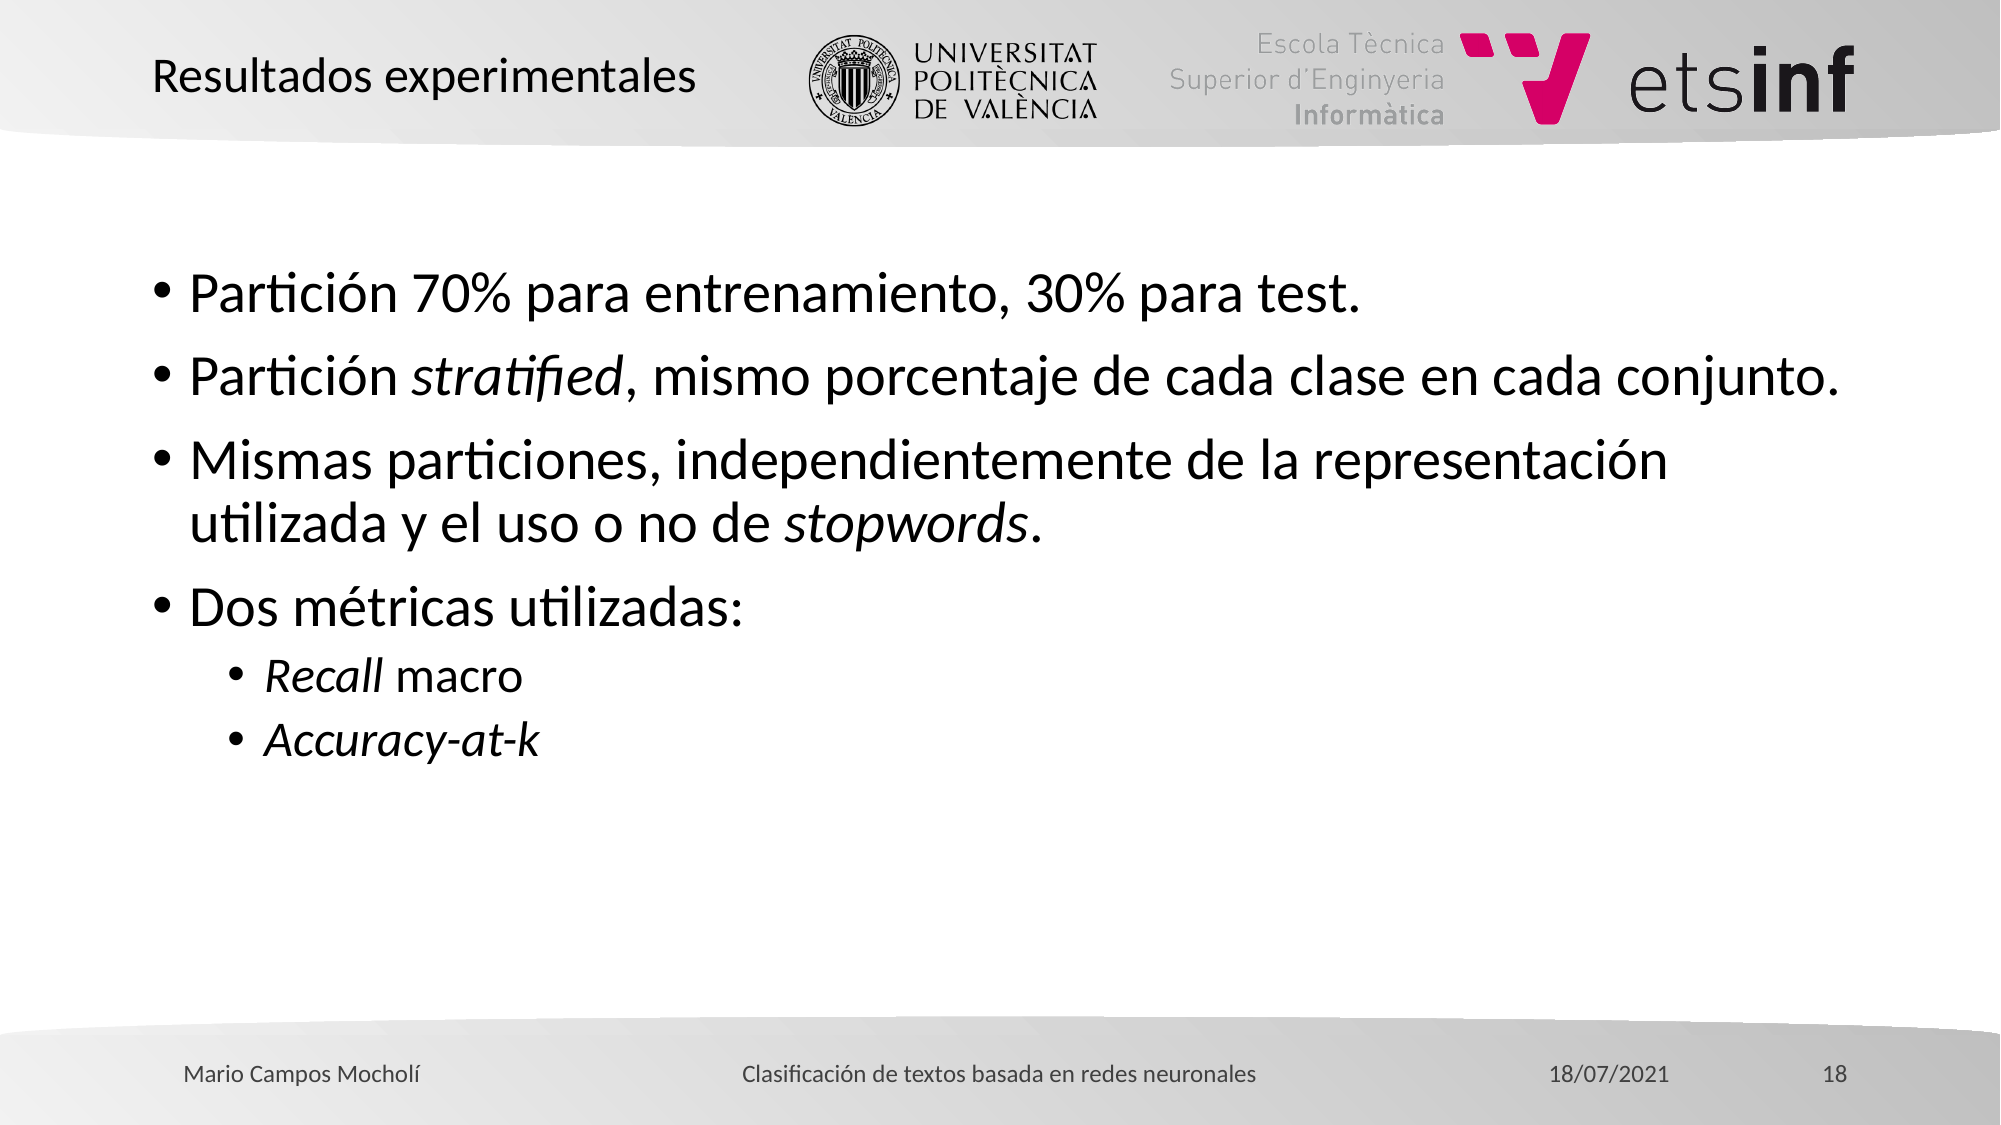

# Resultados experimentales
Partición 70% para entrenamiento, 30% para test.
Partición stratified, mismo porcentaje de cada clase en cada conjunto.
Mismas particiones, independientemente de la representación utilizada y el uso o no de stopwords.
Dos métricas utilizadas:
Recall macro
Accuracy-at-k
18/07/2021
18